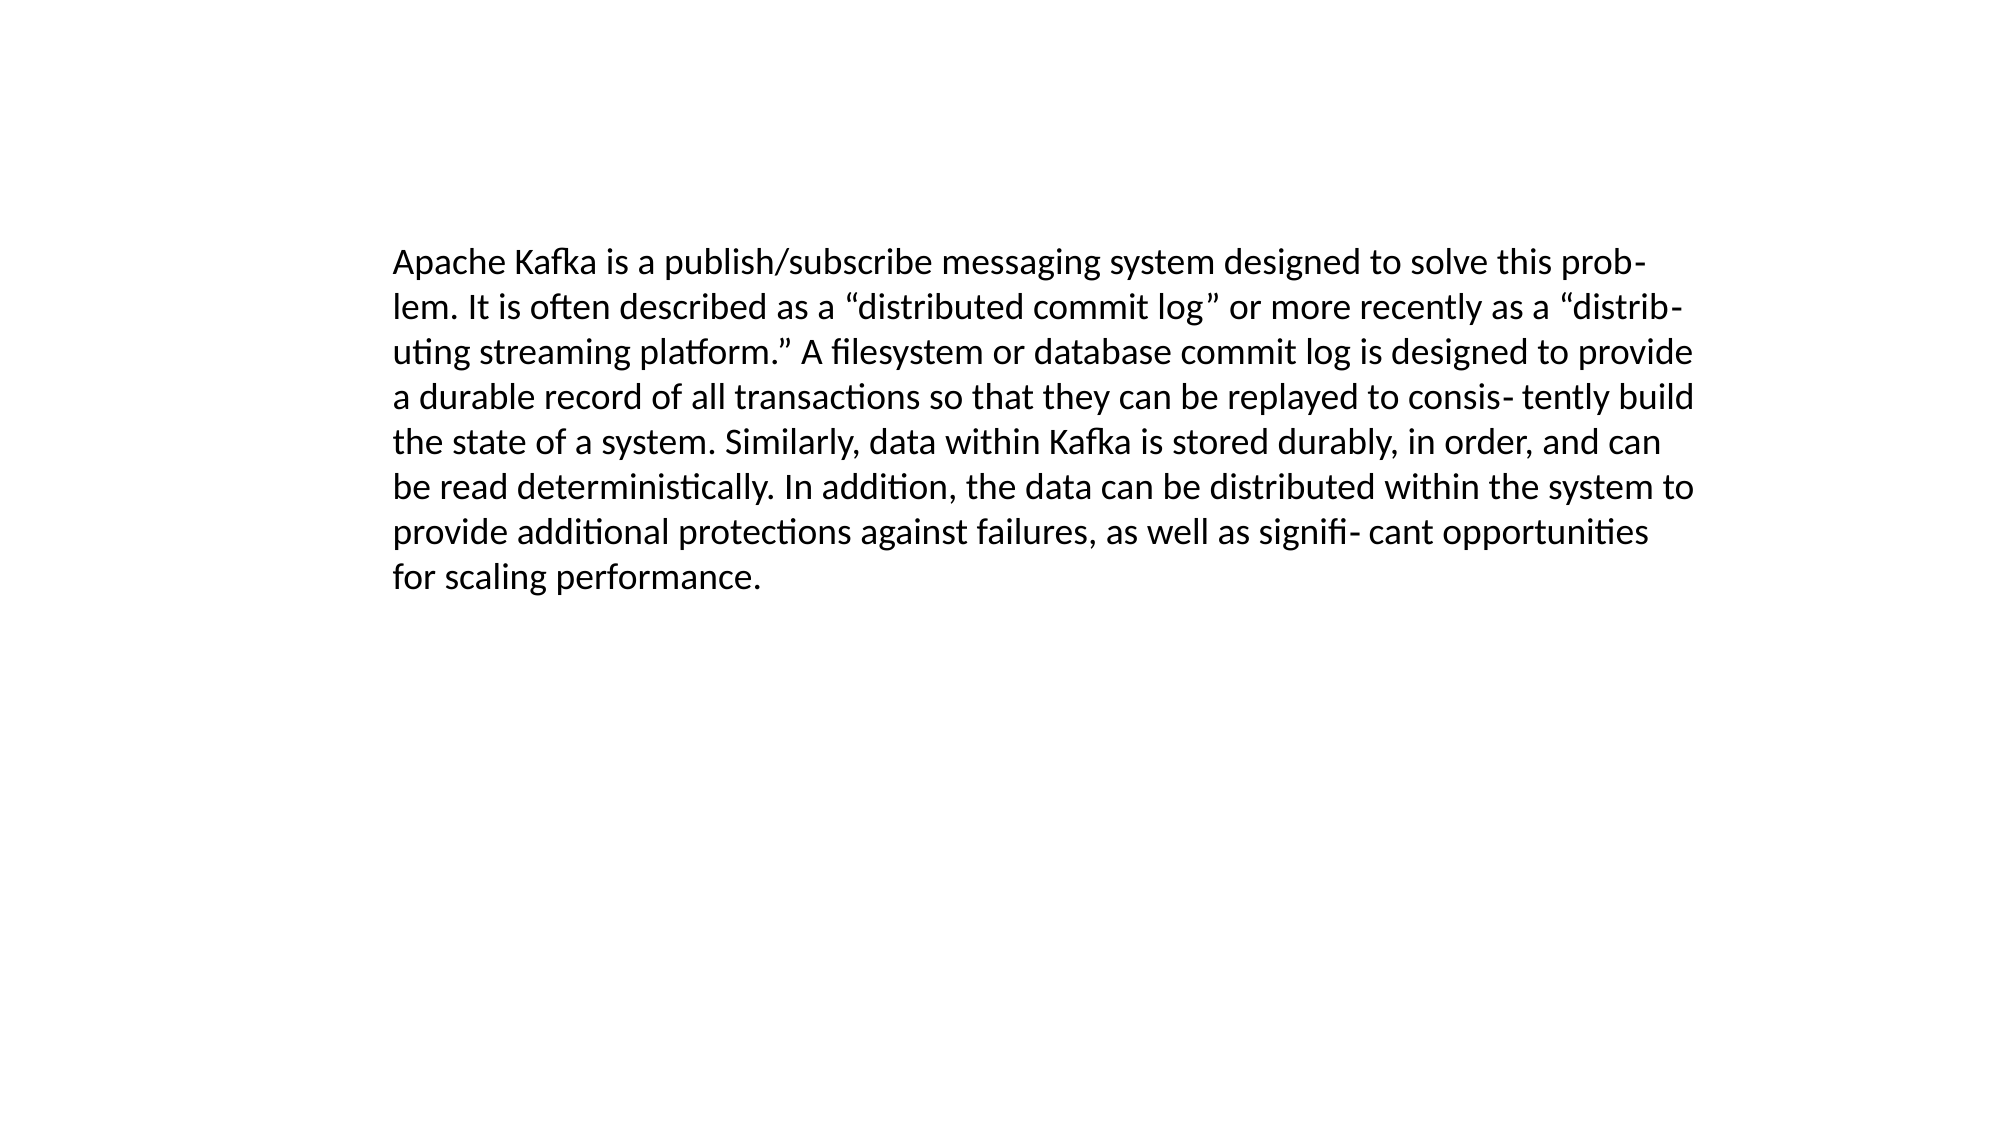

Apache Kafka is a publish/subscribe messaging system designed to solve this prob‐ lem. It is often described as a “distributed commit log” or more recently as a “distrib‐ uting streaming platform.” A filesystem or database commit log is designed to provide a durable record of all transactions so that they can be replayed to consis‐ tently build the state of a system. Similarly, data within Kafka is stored durably, in order, and can be read deterministically. In addition, the data can be distributed within the system to provide additional protections against failures, as well as signifi‐ cant opportunities for scaling performance.